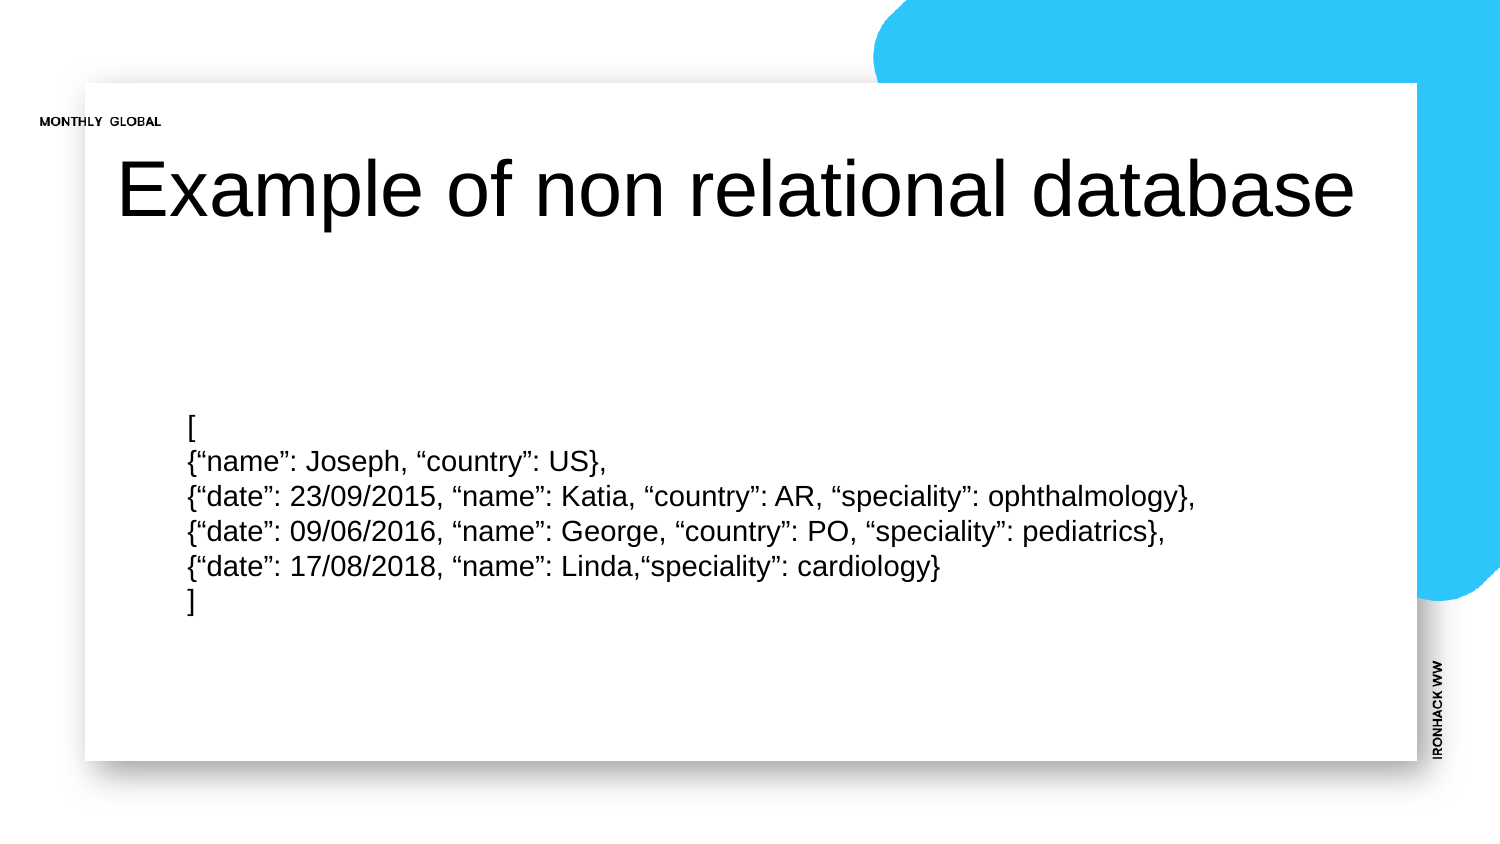

# Example of non relational database
[
{“name”: Joseph, “country”: US},
{“date”: 23/09/2015, “name”: Katia, “country”: AR, “speciality”: ophthalmology},
{“date”: 09/06/2016, “name”: George, “country”: PO, “speciality”: pediatrics},
{“date”: 17/08/2018, “name”: Linda,“speciality”: cardiology}
]